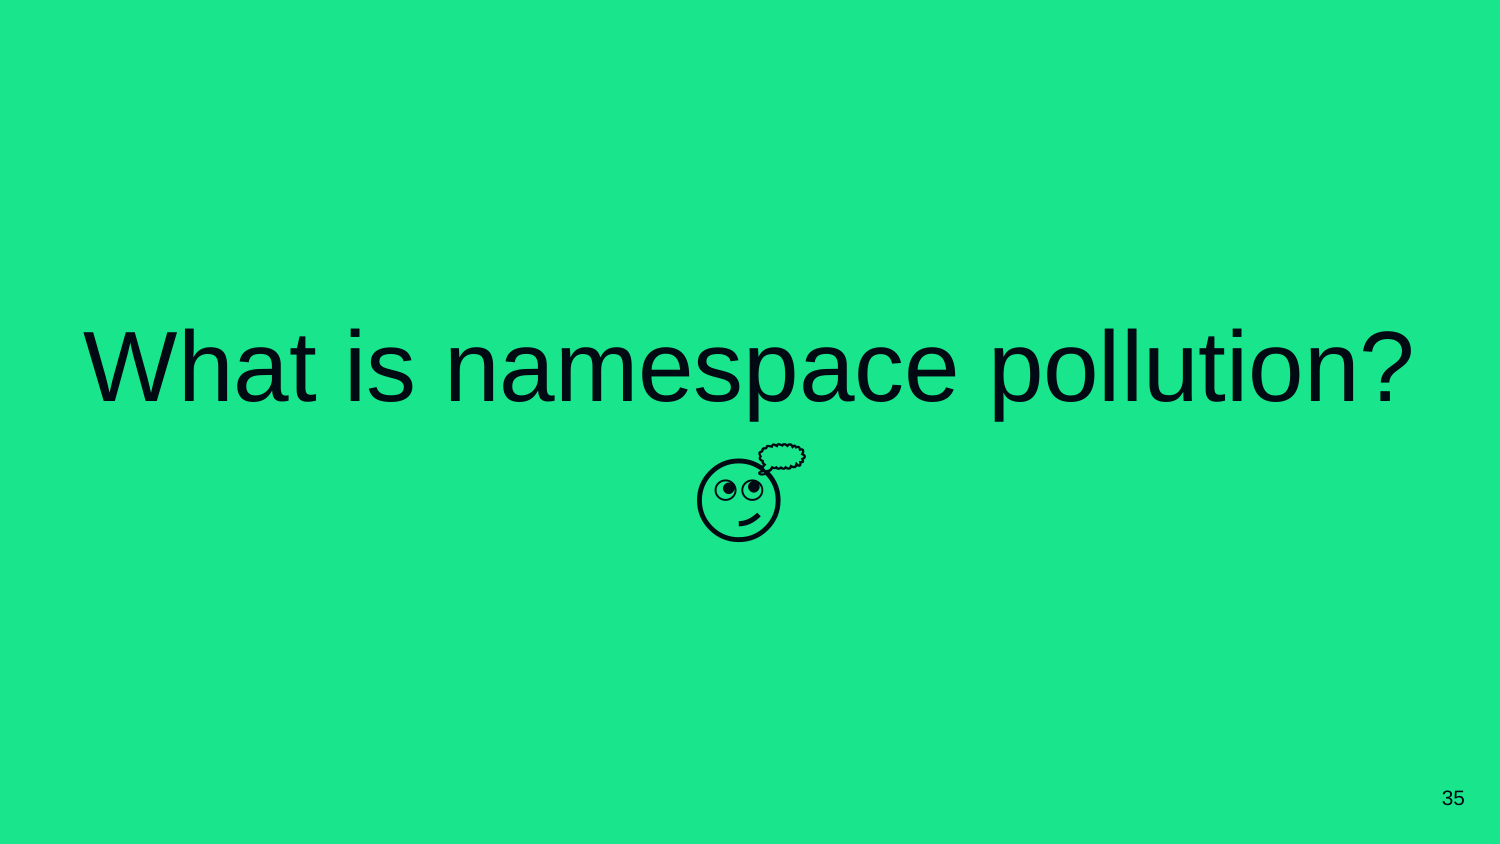

# What is namespace pollution? 🤔
35